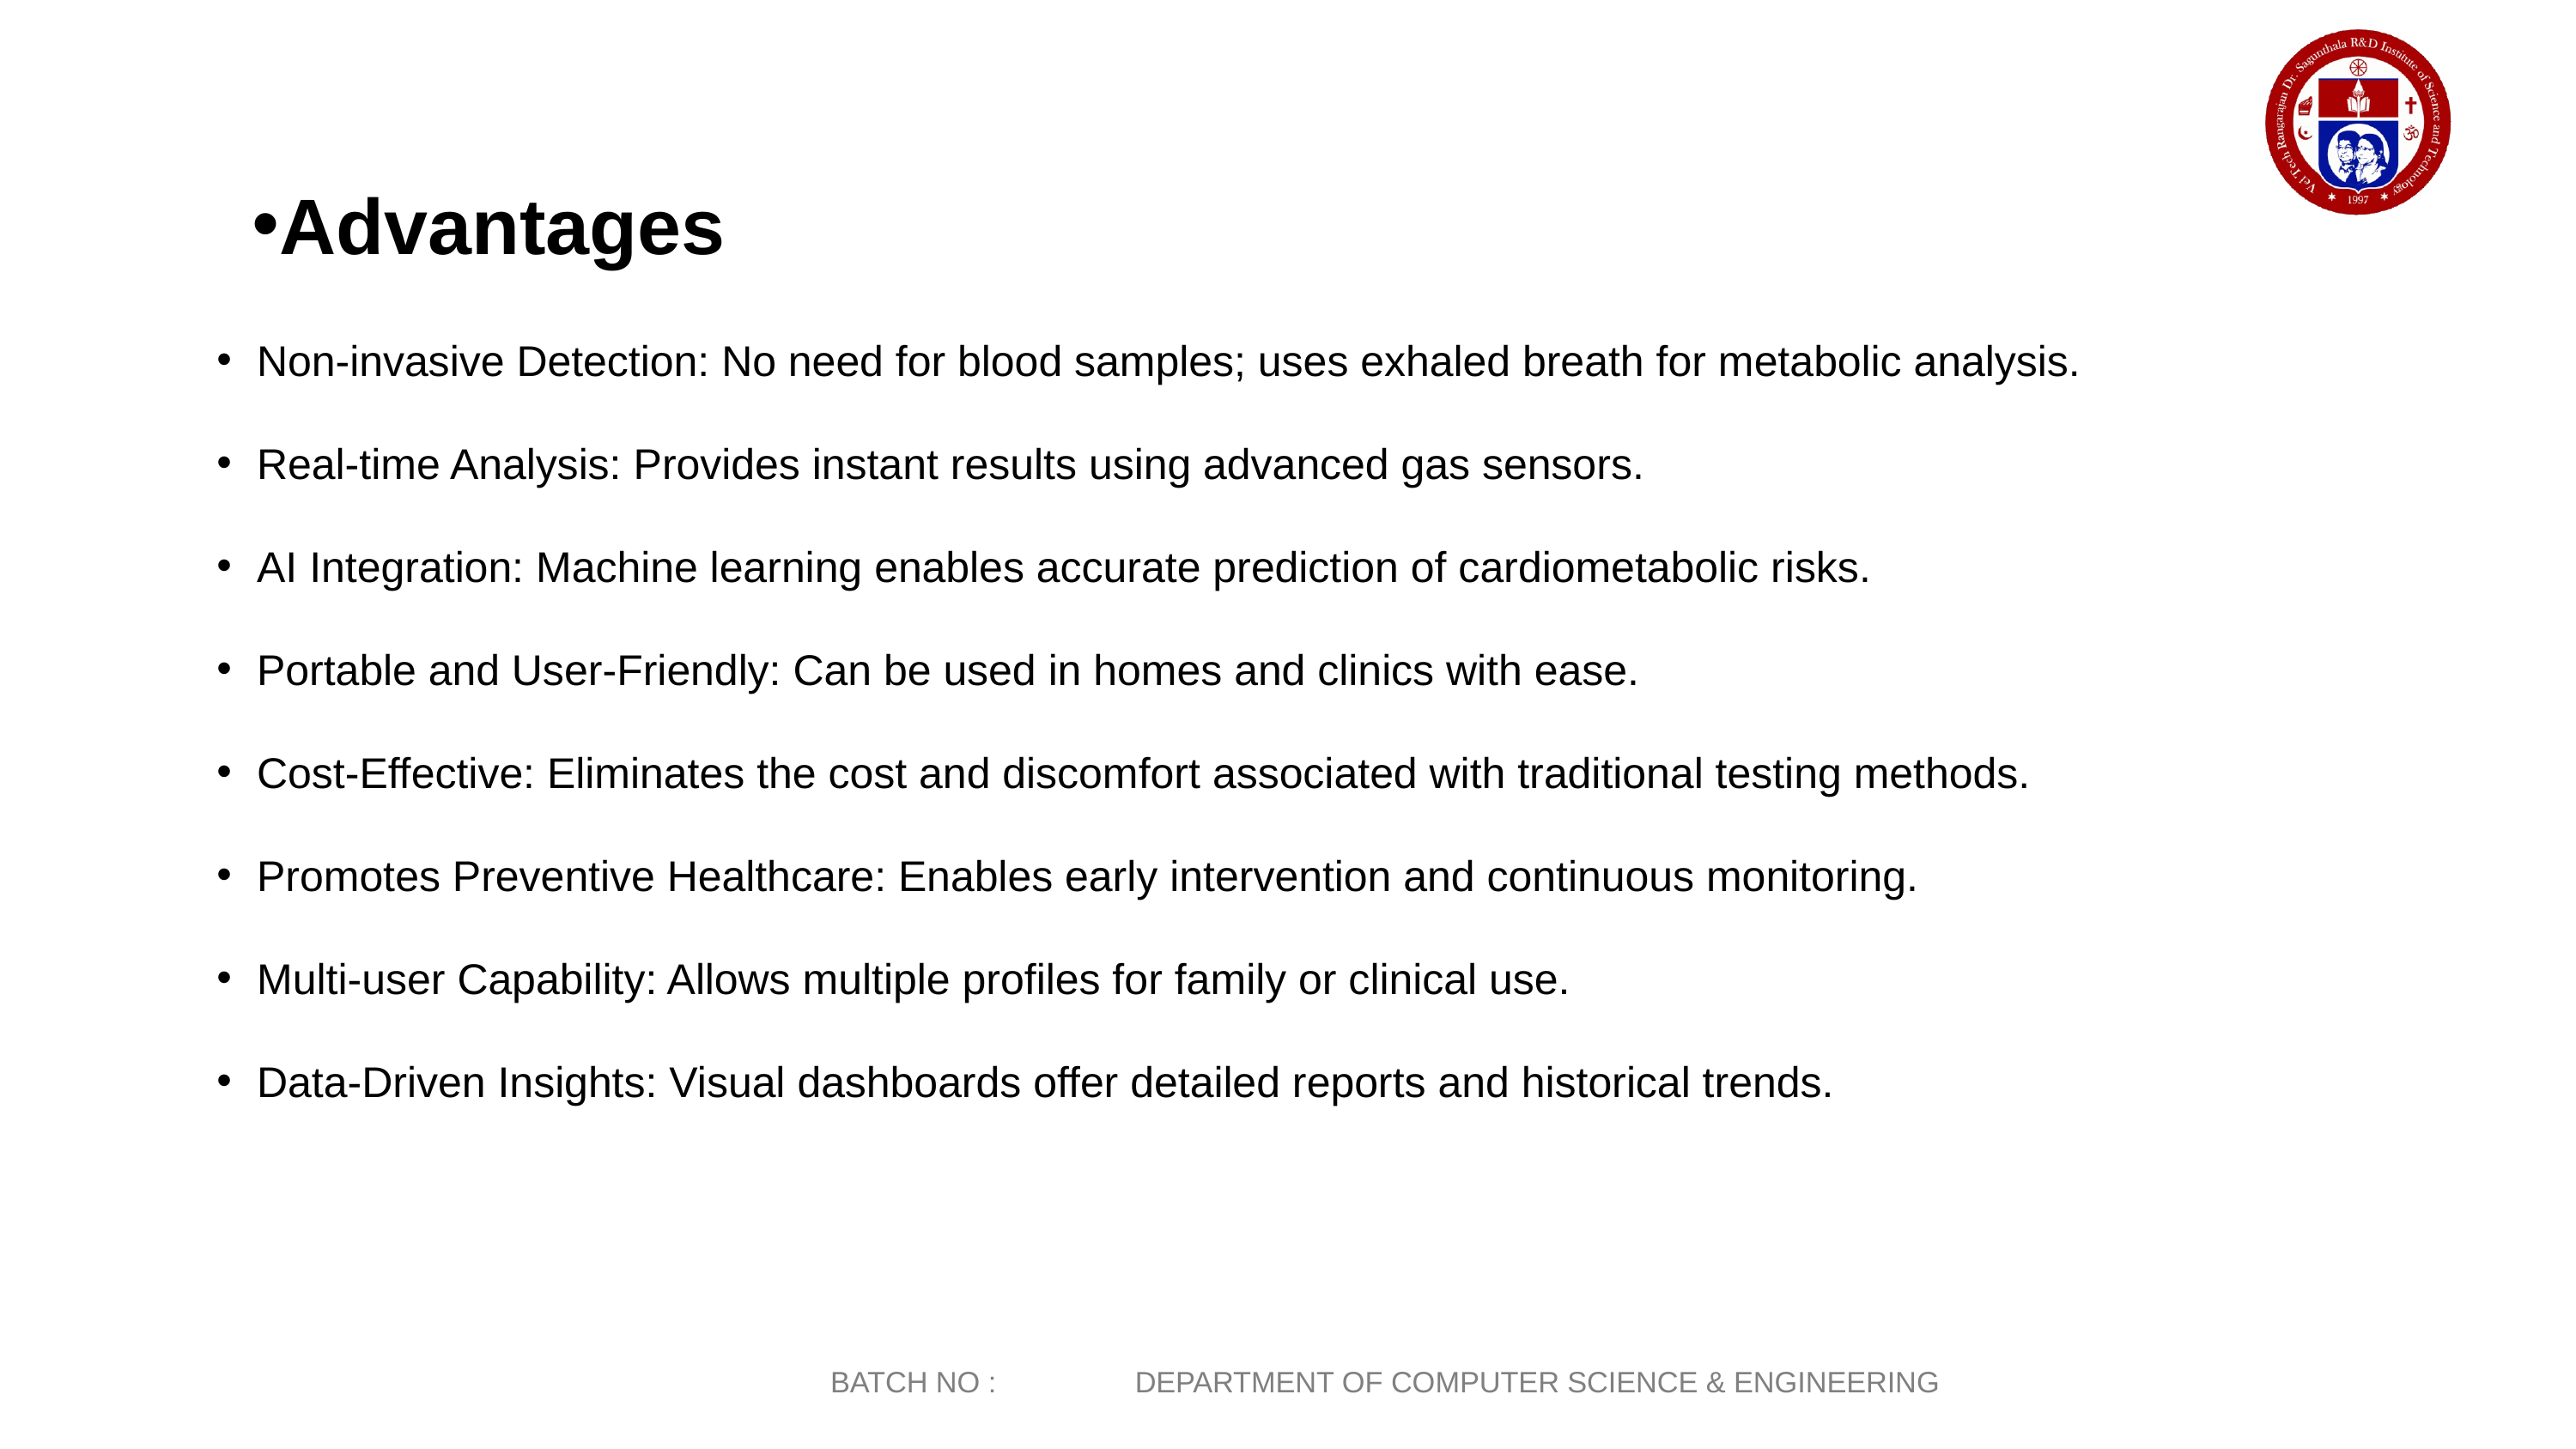

Advantages
Non-invasive Detection: No need for blood samples; uses exhaled breath for metabolic analysis.

Real-time Analysis: Provides instant results using advanced gas sensors.

AI Integration: Machine learning enables accurate prediction of cardiometabolic risks.

Portable and User-Friendly: Can be used in homes and clinics with ease.

Cost-Effective: Eliminates the cost and discomfort associated with traditional testing methods.

Promotes Preventive Healthcare: Enables early intervention and continuous monitoring.

Multi-user Capability: Allows multiple profiles for family or clinical use.

Data-Driven Insights: Visual dashboards offer detailed reports and historical trends.

BATCH NO :                 DEPARTMENT OF COMPUTER SCIENCE & ENGINEERING
24